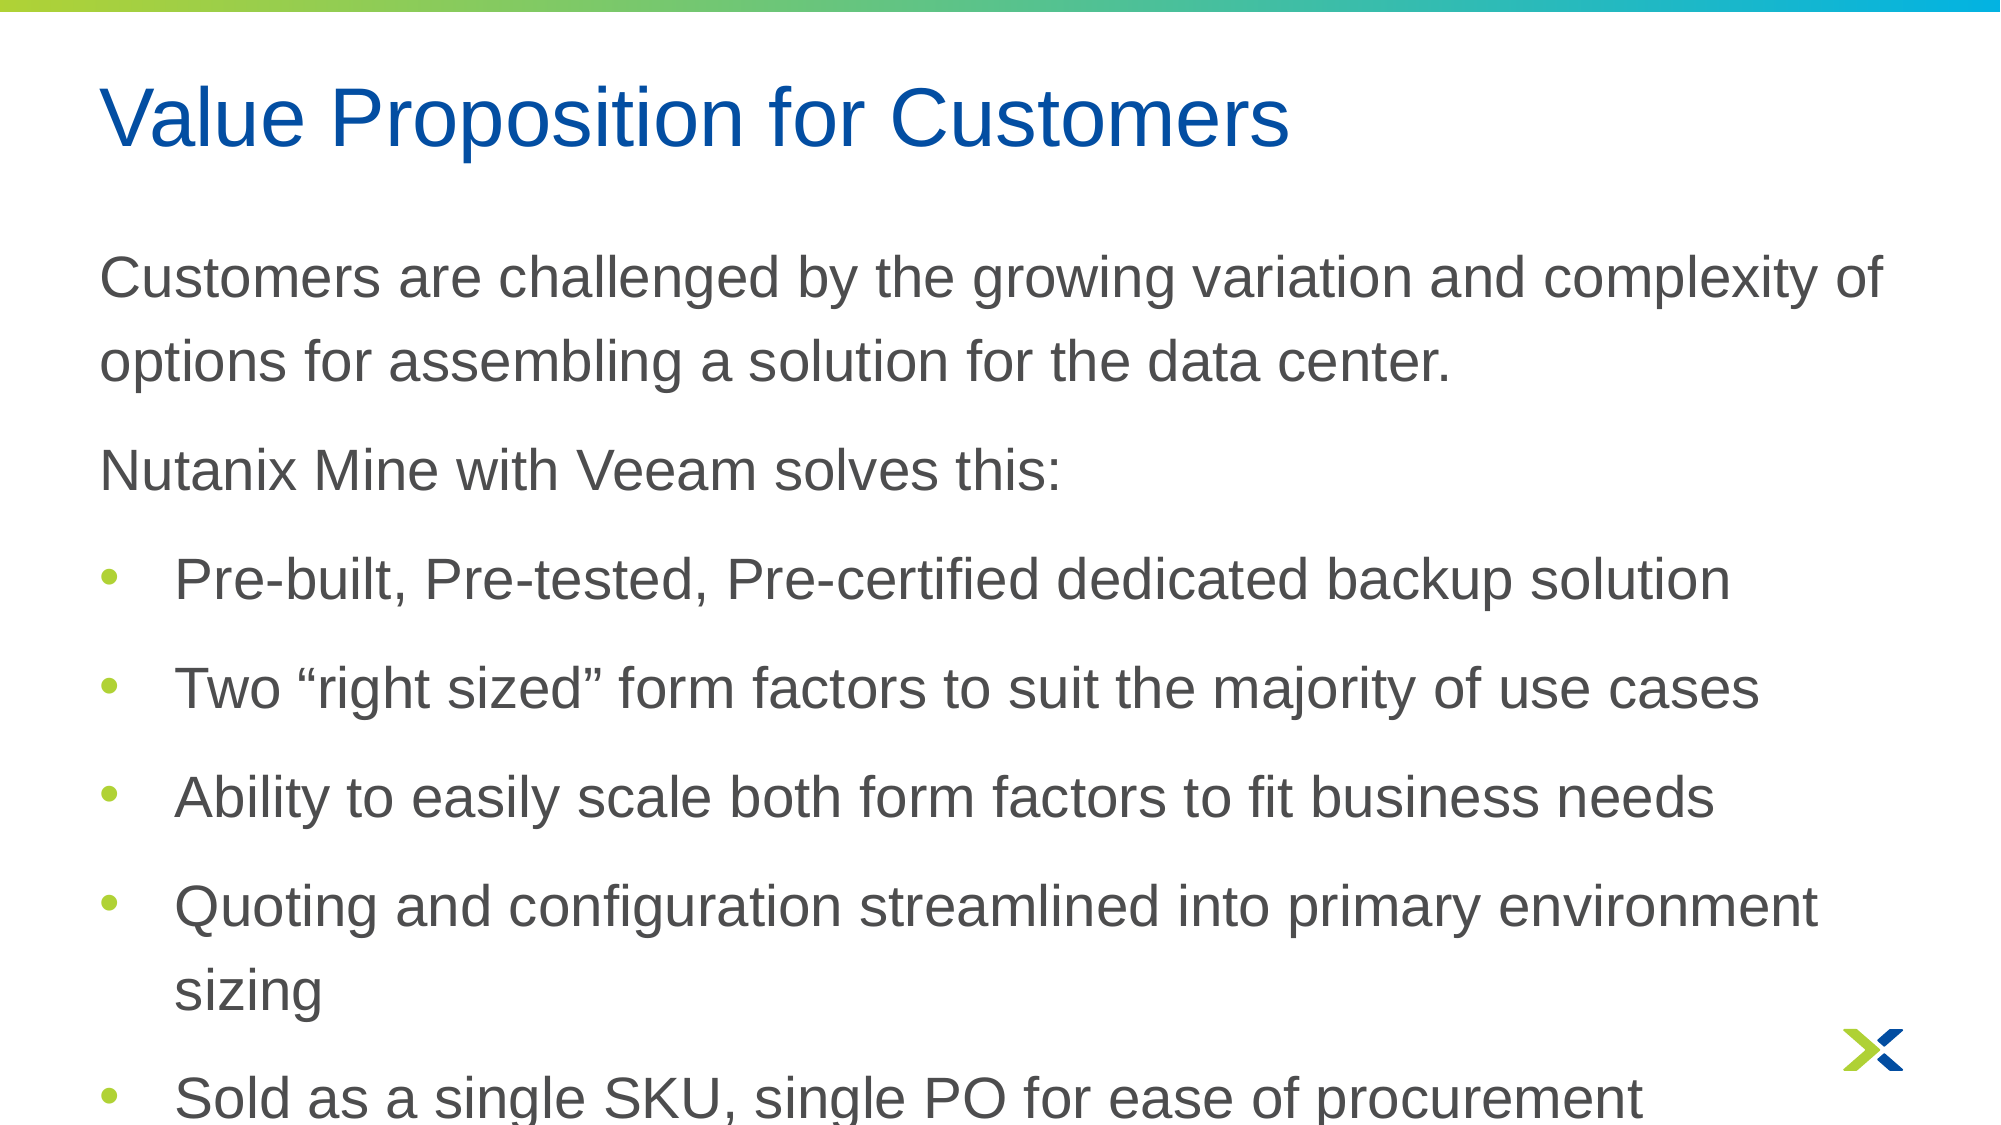

# Value Proposition for Customers
Customers are challenged by the growing variation and complexity of options for assembling a solution for the data center.
Nutanix Mine with Veeam solves this:
Pre-built, Pre-tested, Pre-certified dedicated backup solution
Two “right sized” form factors to suit the majority of use cases
Ability to easily scale both form factors to fit business needs
Quoting and configuration streamlined into primary environment sizing
Sold as a single SKU, single PO for ease of procurement